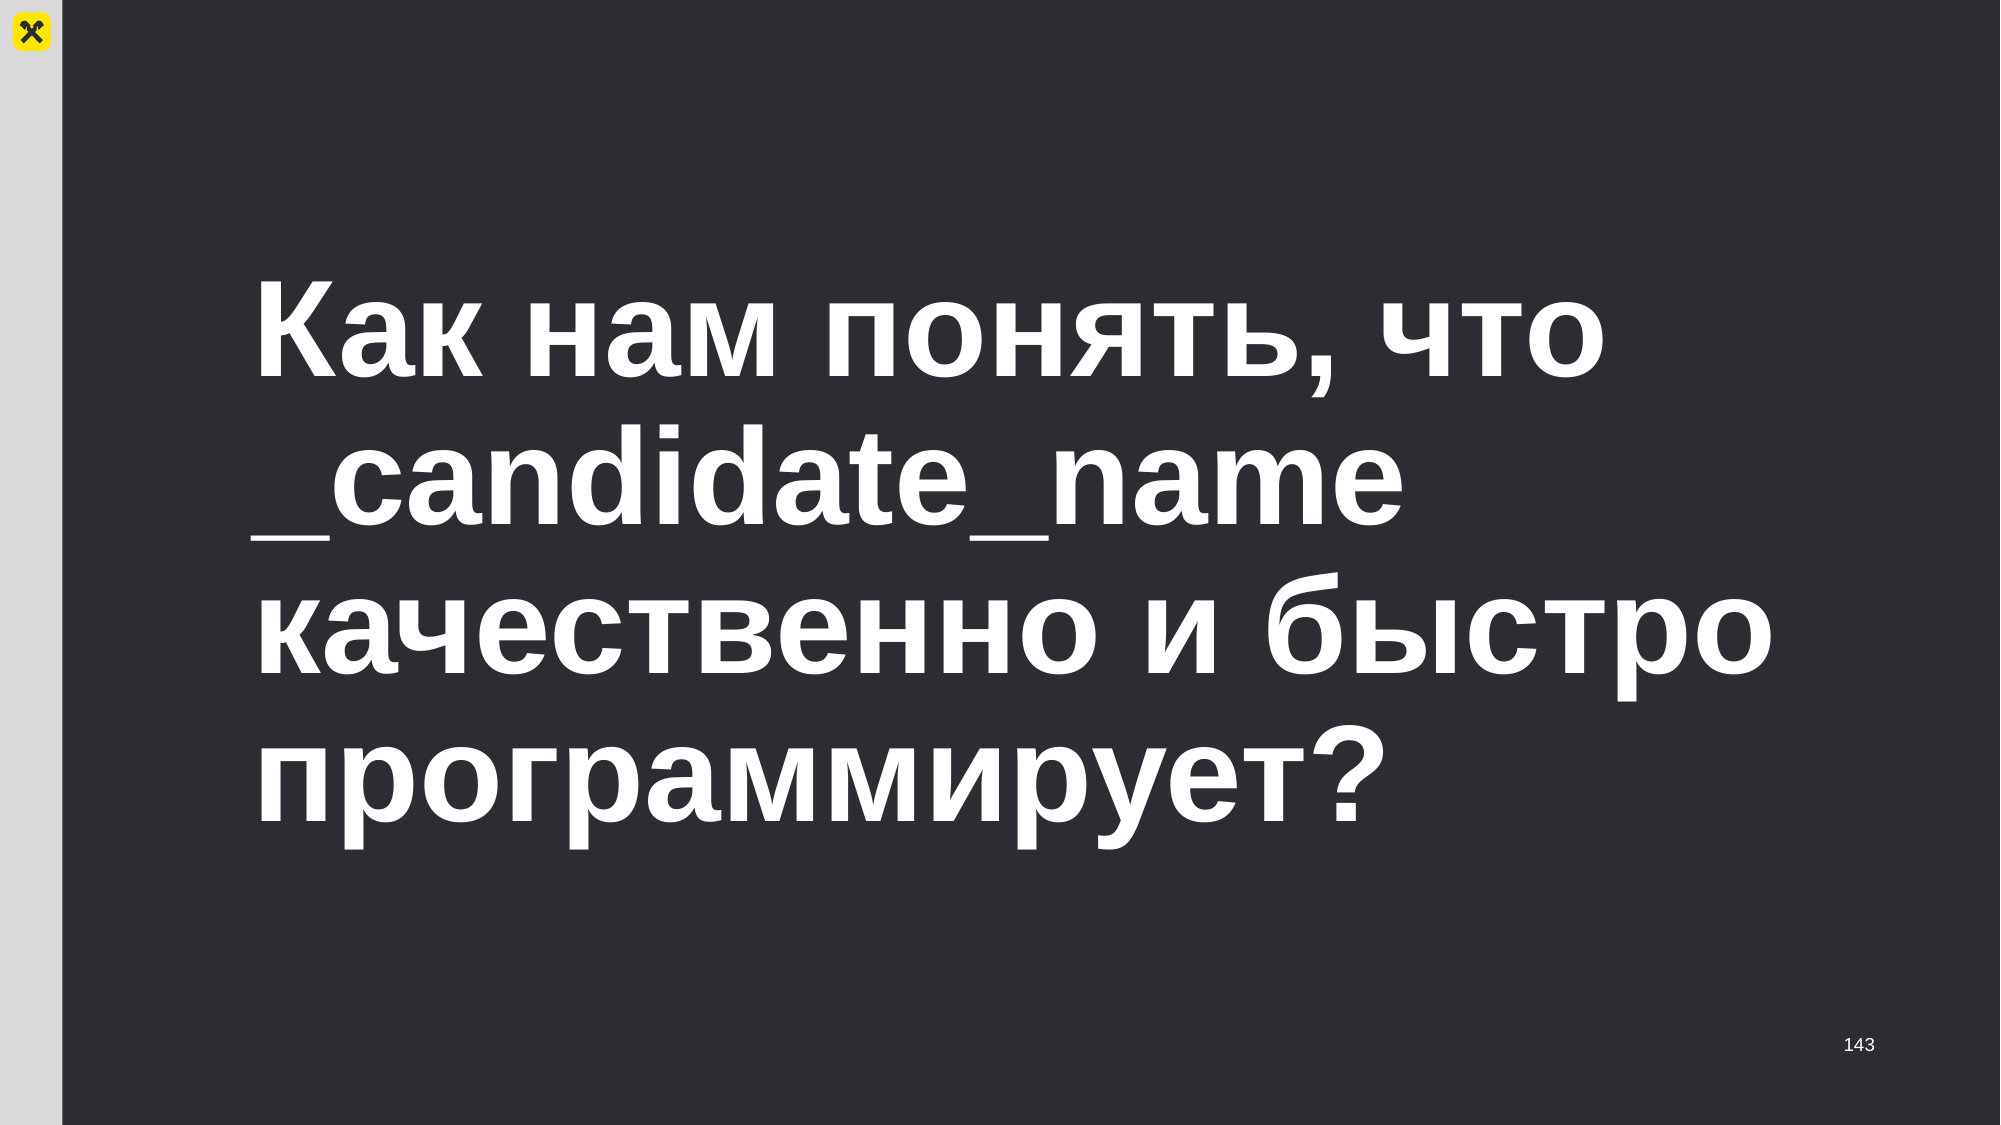

# Как нам понять, что _candidate_name качественно и быстро программирует?
143